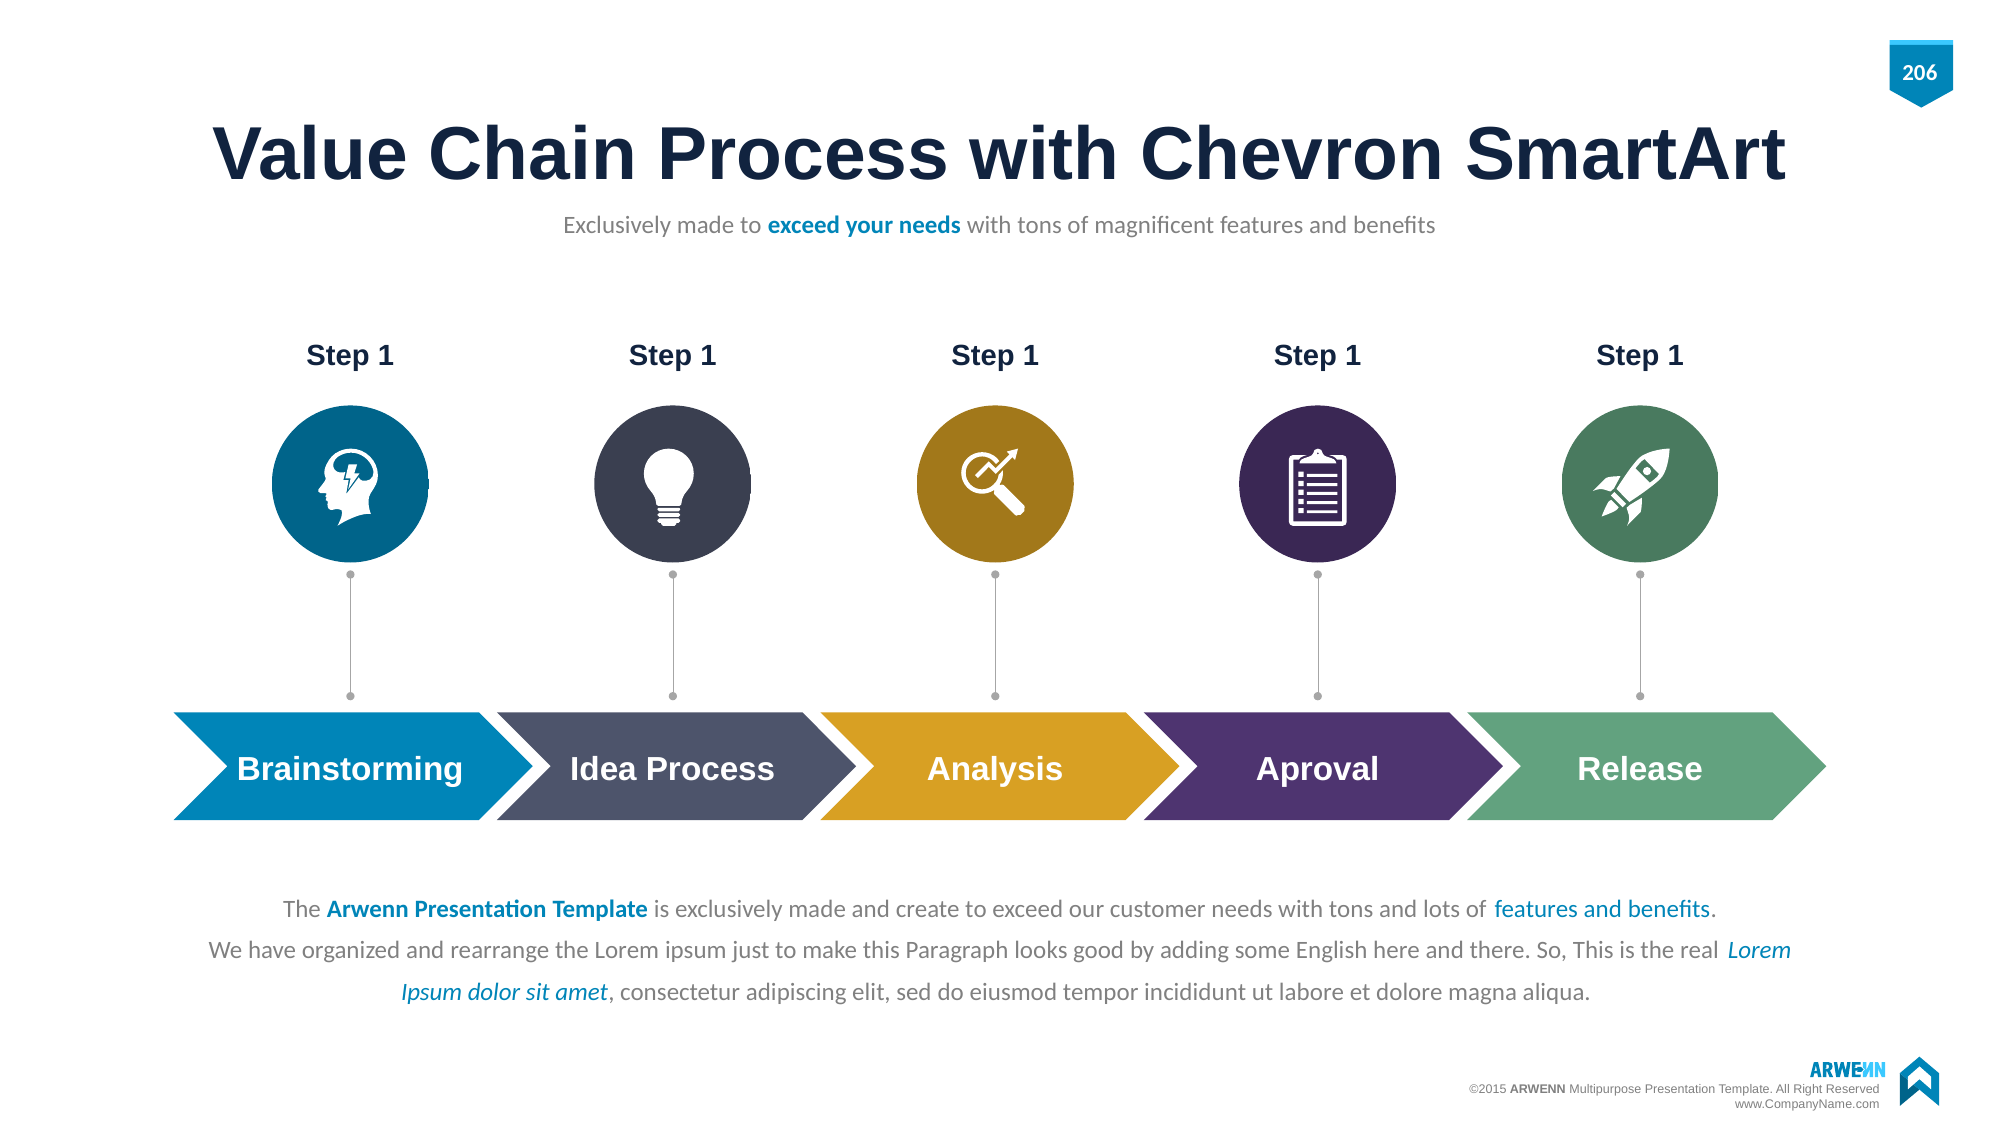

# Value Chain Process with Chevron SmartArt
Exclusively made to exceed your needs with tons of magnificent features and benefits
Step 1
Step 1
Step 1
Step 1
Step 1

Brainstorming
Idea Process
Analysis
Aproval
Release
The Arwenn Presentation Template is exclusively made and create to exceed our customer needs with tons and lots of features and benefits.
We have organized and rearrange the Lorem ipsum just to make this Paragraph looks good by adding some English here and there. So, This is the real Lorem Ipsum dolor sit amet, consectetur adipiscing elit, sed do eiusmod tempor incididunt ut labore et dolore magna aliqua.